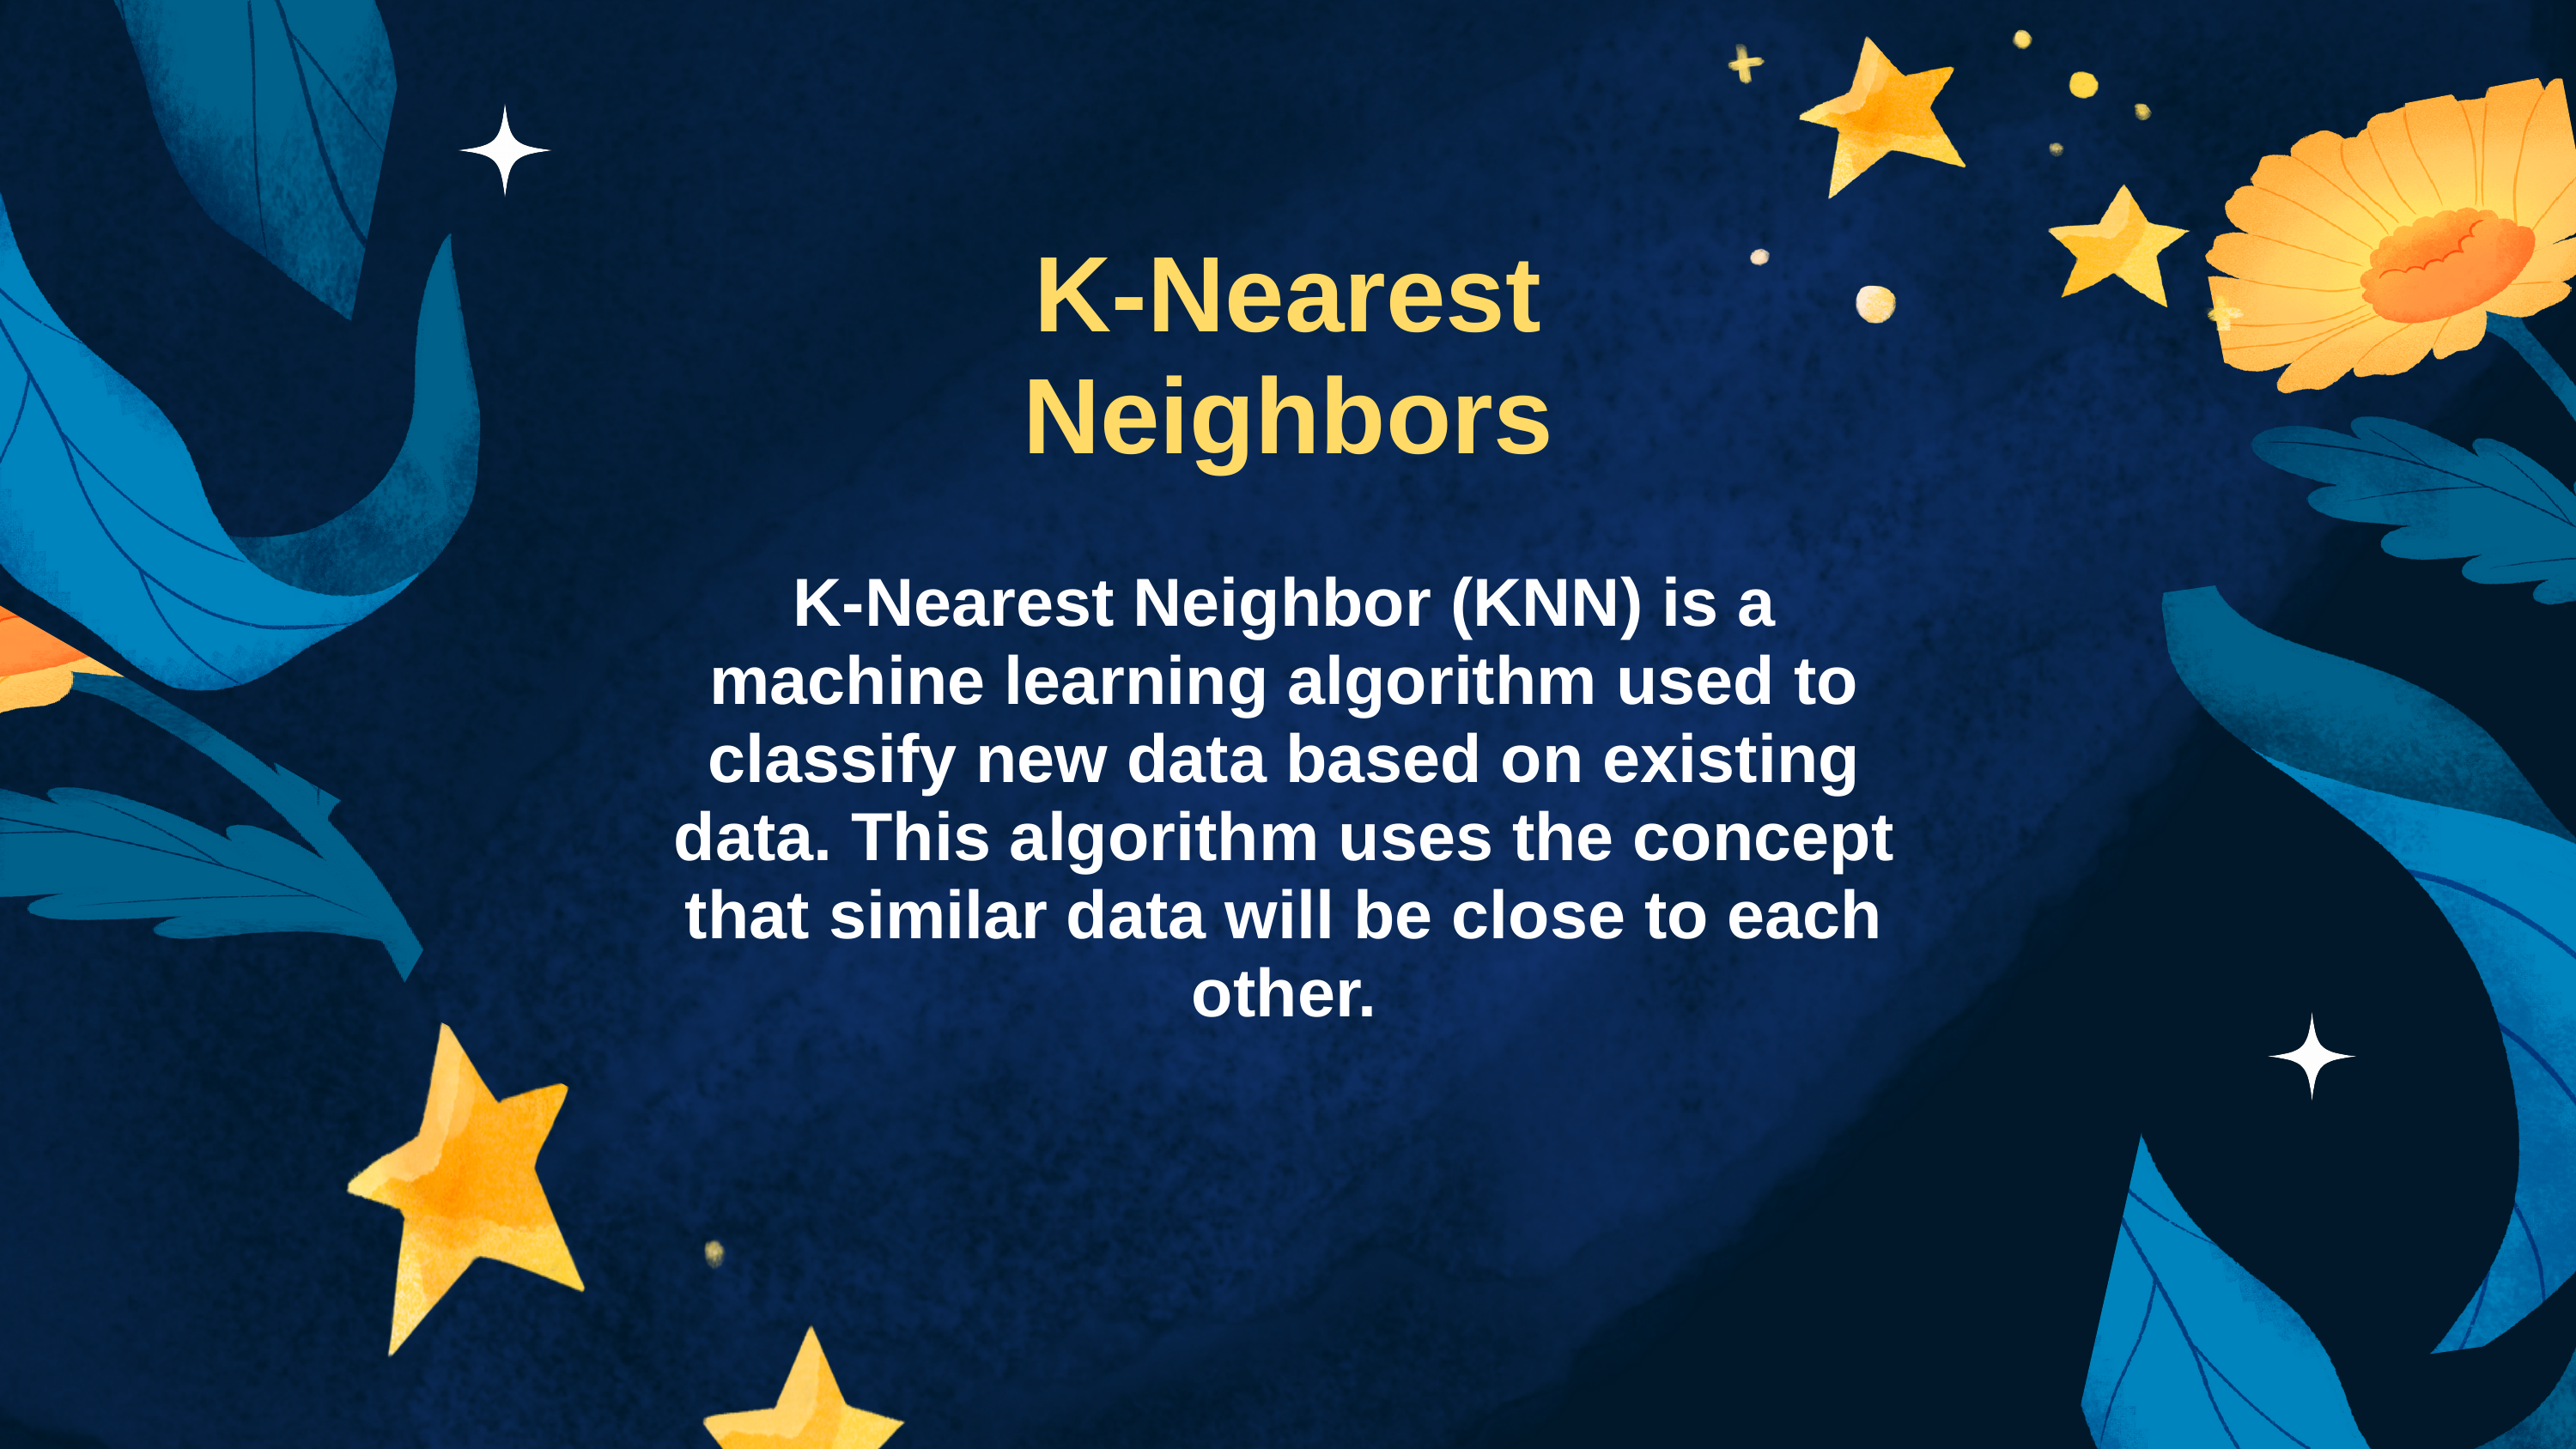

K-Nearest Neighbors

K-Nearest Neighbor (KNN) is a machine learning algorithm used to classify new data based on existing data. This algorithm uses the concept that similar data will be close to each other.